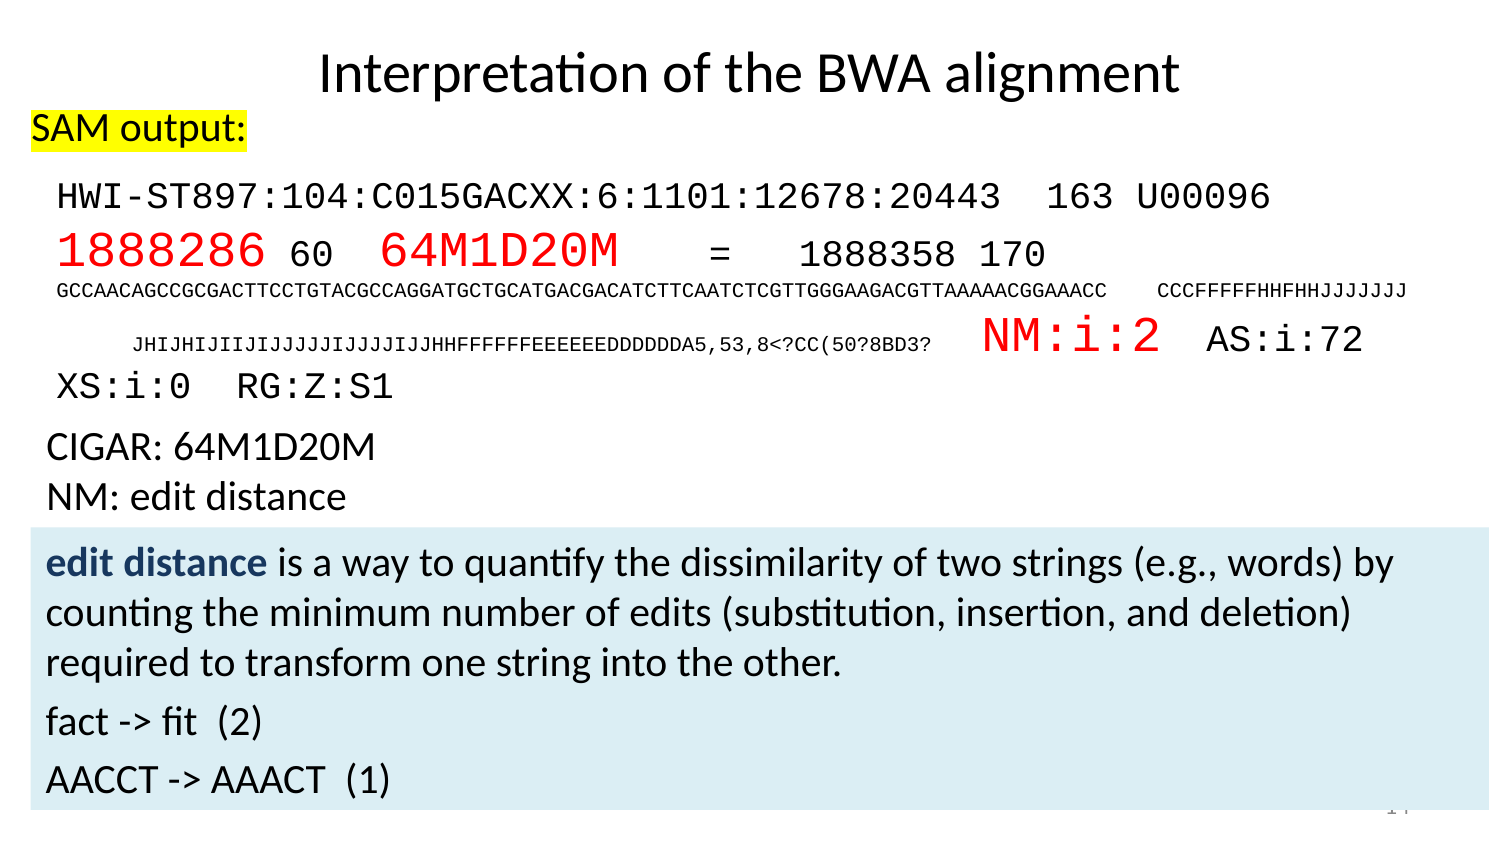

# Interpretation of the BWA alignment
SAM output:
HWI-ST897:104:C015GACXX:6:1101:12678:20443  163 U00096  1888286 60  64M1D20M    =   1888358 170 GCCAACAGCCGCGACTTCCTGTACGCCAGGATGCTGCATGACGACATCTTCAATCTCGTTGGGAAGACGTTAAAAACGGAAACC    CCCFFFFFHHFHHJJJJJJJ        JHIJHIJIIJIJJJJJIJJJJIJJHHFFFFFFEEEEEEDDDDDDA5,53,8<?CC(50?8BD3?    NM:i:2  AS:i:72 XS:i:0  RG:Z:S1
CIGAR: 64M1D20M
NM: edit distance
edit distance is a way to quantify the dissimilarity of two strings (e.g., words) by counting the minimum number of edits (substitution, insertion, and deletion) required to transform one string into the other.
fact -> fit  (2)
AACCT -> AAACT  (1)

14